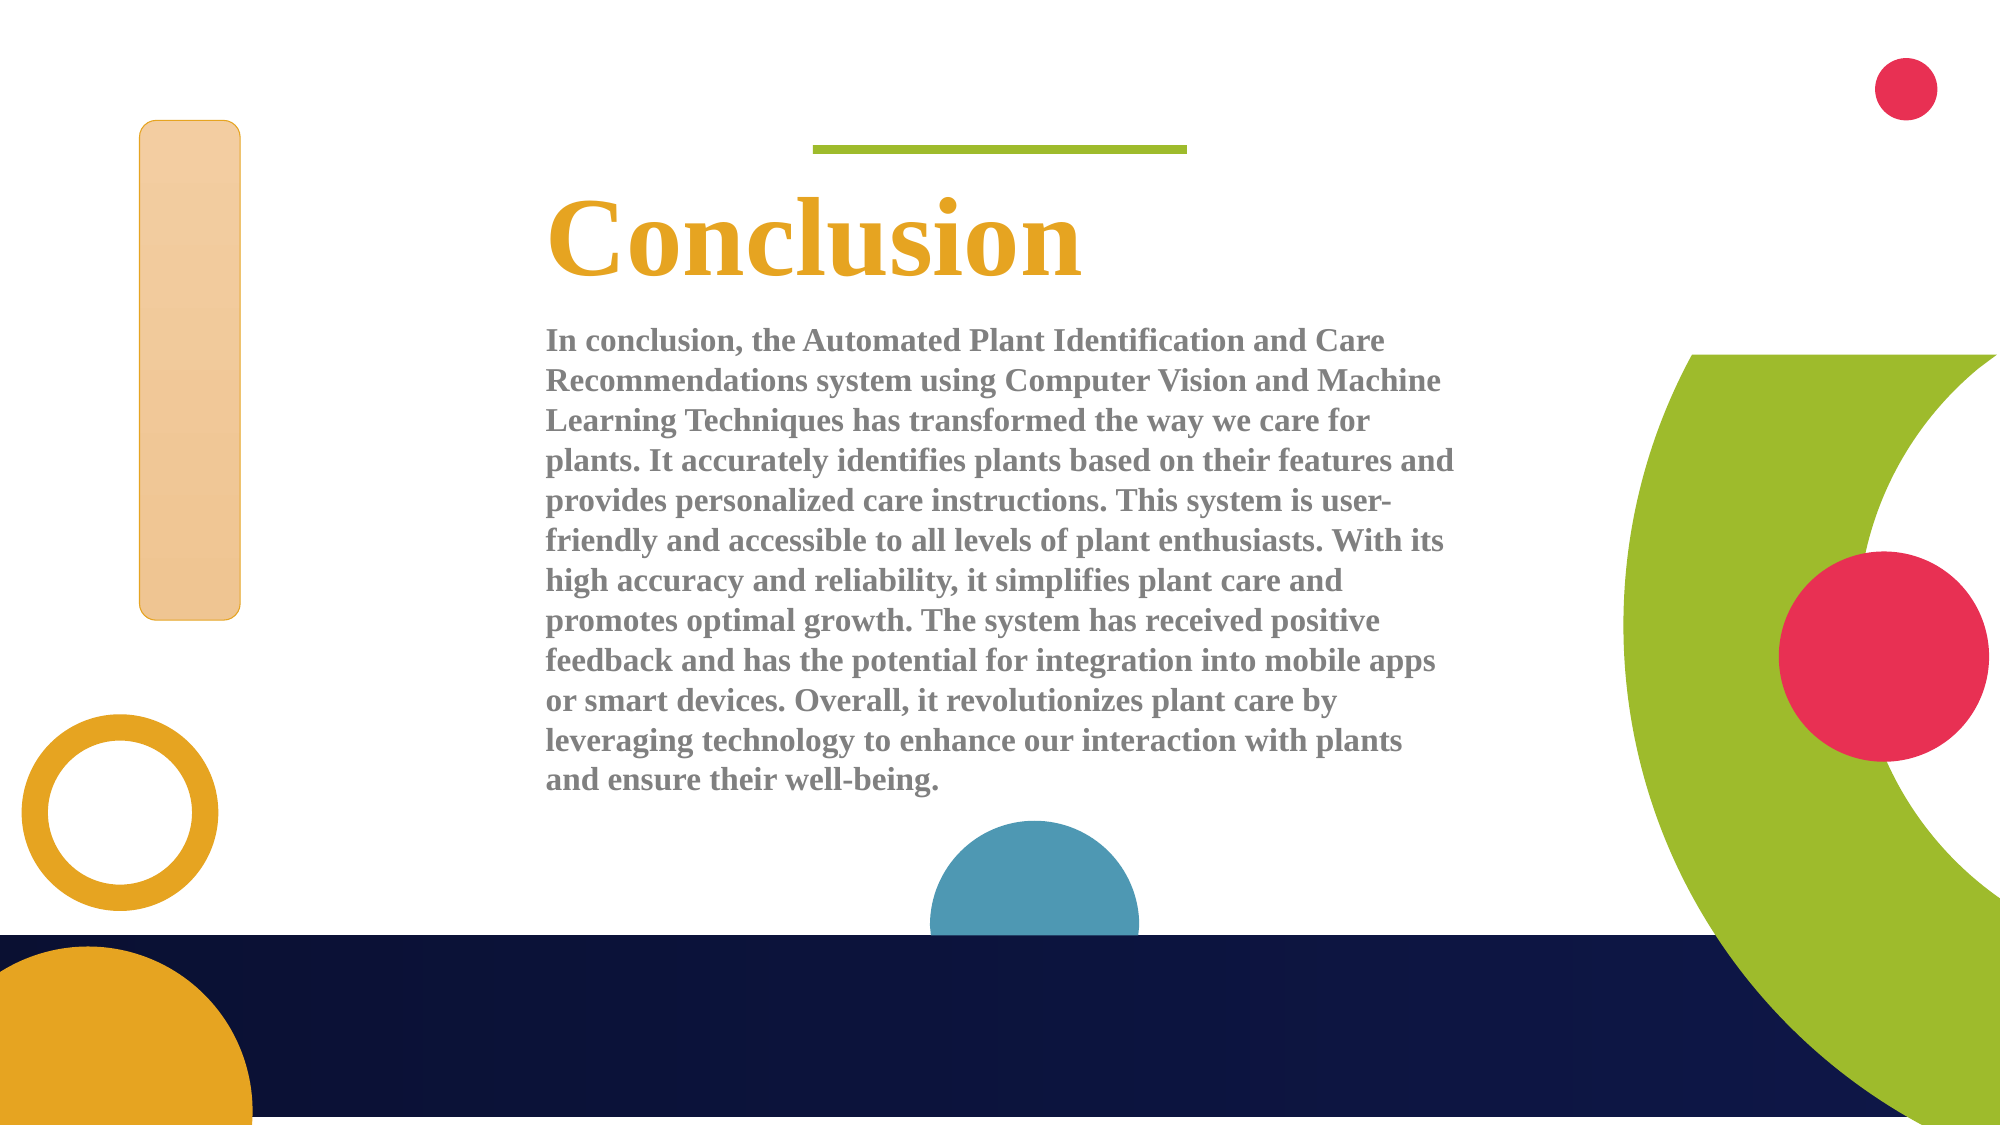

Conclusion
In conclusion, the Automated Plant Identification and Care Recommendations system using Computer Vision and Machine Learning Techniques has transformed the way we care for plants. It accurately identifies plants based on their features and provides personalized care instructions. This system is user-friendly and accessible to all levels of plant enthusiasts. With its high accuracy and reliability, it simplifies plant care and promotes optimal growth. The system has received positive feedback and has the potential for integration into mobile apps or smart devices. Overall, it revolutionizes plant care by leveraging technology to enhance our interaction with plants and ensure their well-being.